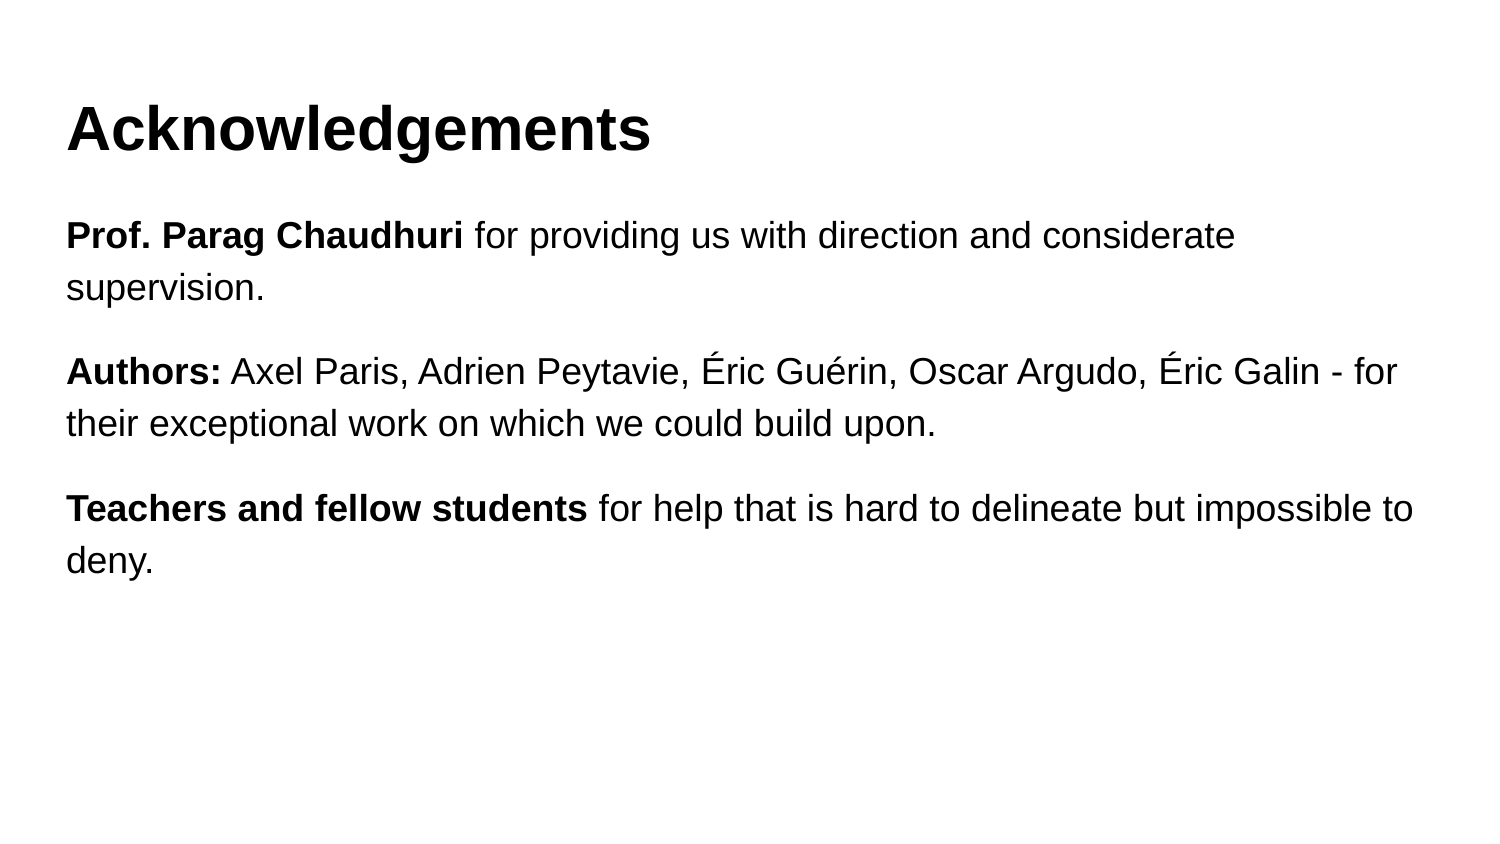

# Acknowledgements
Prof. Parag Chaudhuri for providing us with direction and considerate supervision.
Authors: Axel Paris, Adrien Peytavie, Éric Guérin, Oscar Argudo, Éric Galin - for their exceptional work on which we could build upon.
Teachers and fellow students for help that is hard to delineate but impossible to deny.